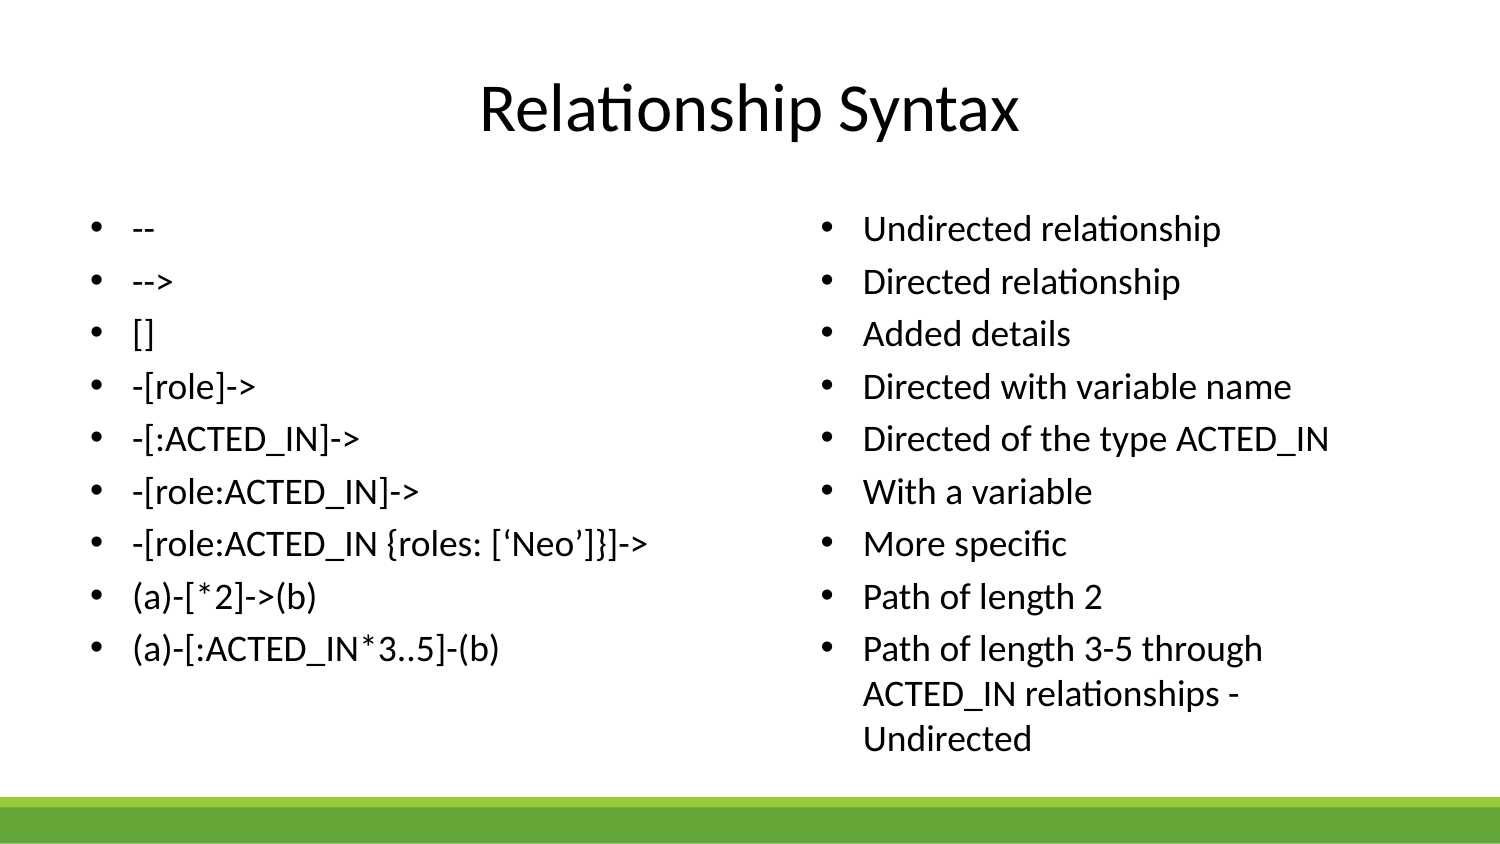

# Relationship Syntax
--
-->
[]
-[role]->
-[:ACTED_IN]->
-[role:ACTED_IN]->
-[role:ACTED_IN {roles: [‘Neo’]}]->
(a)-[*2]->(b)
(a)-[:ACTED_IN*3..5]-(b)
Undirected relationship
Directed relationship
Added details
Directed with variable name
Directed of the type ACTED_IN
With a variable
More specific
Path of length 2
Path of length 3-5 through ACTED_IN relationships - Undirected